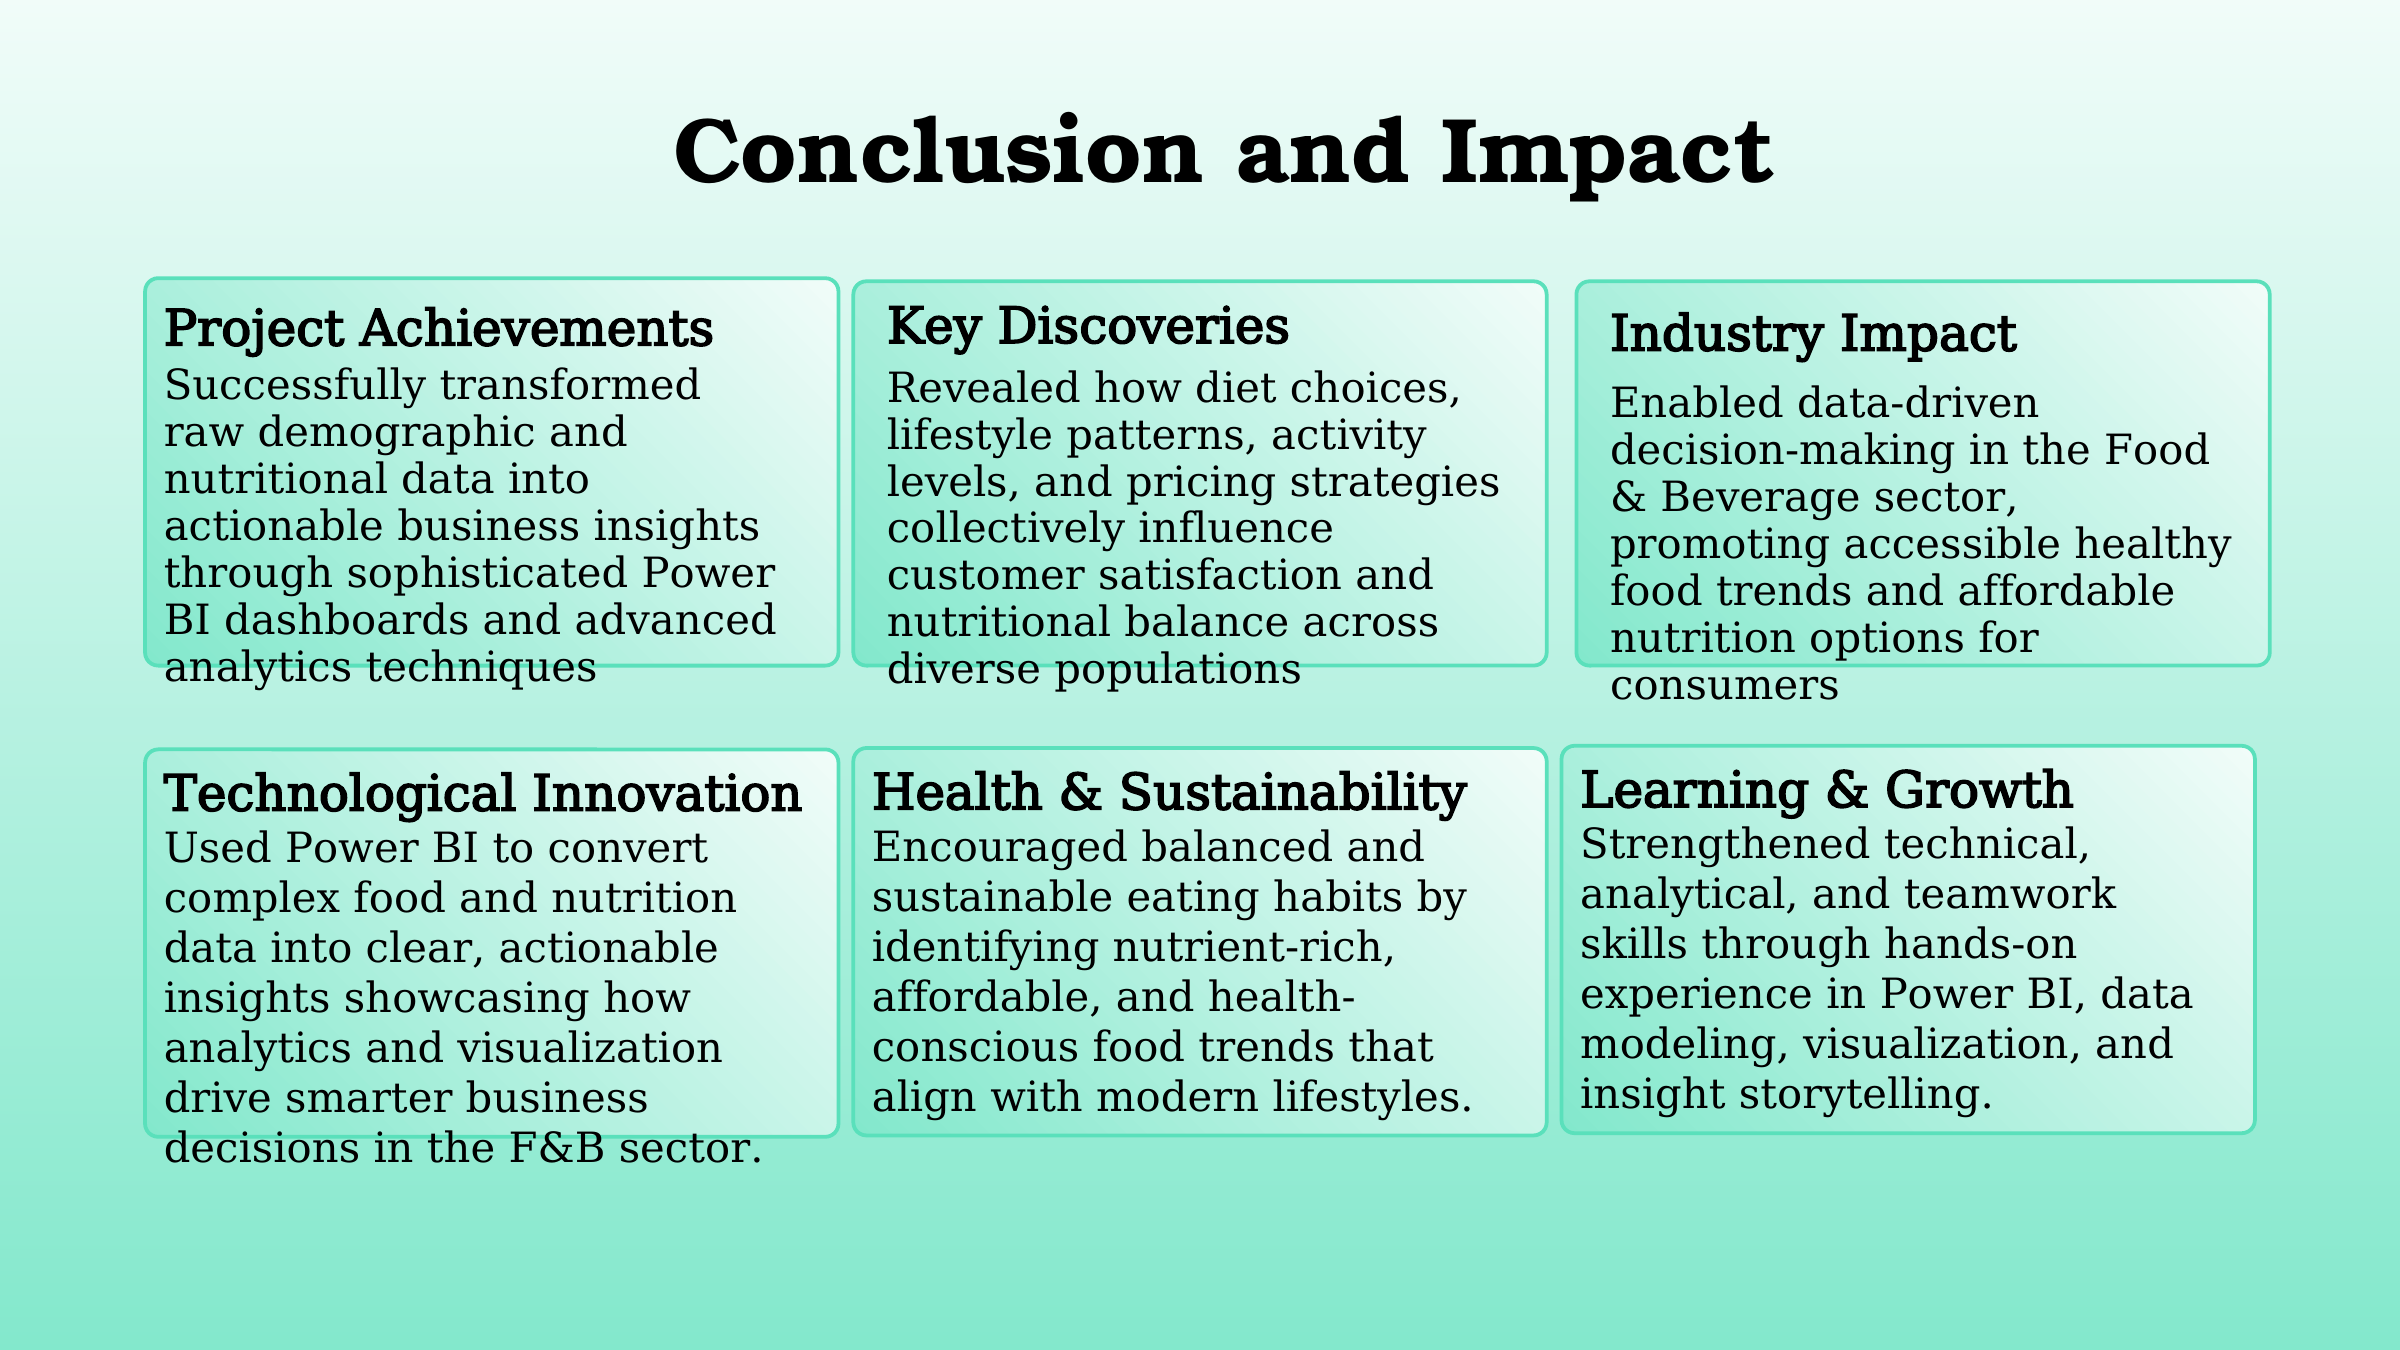

Conclusion and Impact

Key Discoveries
Project Achievements
Industry Impact
Successfully transformed raw demographic and nutritional data into actionable business insights through sophisticated Power BI dashboards and advanced analytics techniques
Revealed how diet choices, lifestyle patterns, activity levels, and pricing strategies collectively influence customer satisfaction and nutritional balance across diverse populations
Enabled data-driven decision-making in the Food & Beverage sector, promoting accessible healthy food trends and affordable nutrition options for consumers
Learning & Growth
Strengthened technical, analytical, and teamwork skills through hands-on experience in Power BI, data modeling, visualization, and insight storytelling.

Health & Sustainability
Encouraged balanced and sustainable eating habits by identifying nutrient-rich, affordable, and health-conscious food trends that align with modern lifestyles.
Technological Innovation
Used Power BI to convert complex food and nutrition data into clear, actionable insights showcasing how analytics and visualization drive smarter business decisions in the F&B sector.